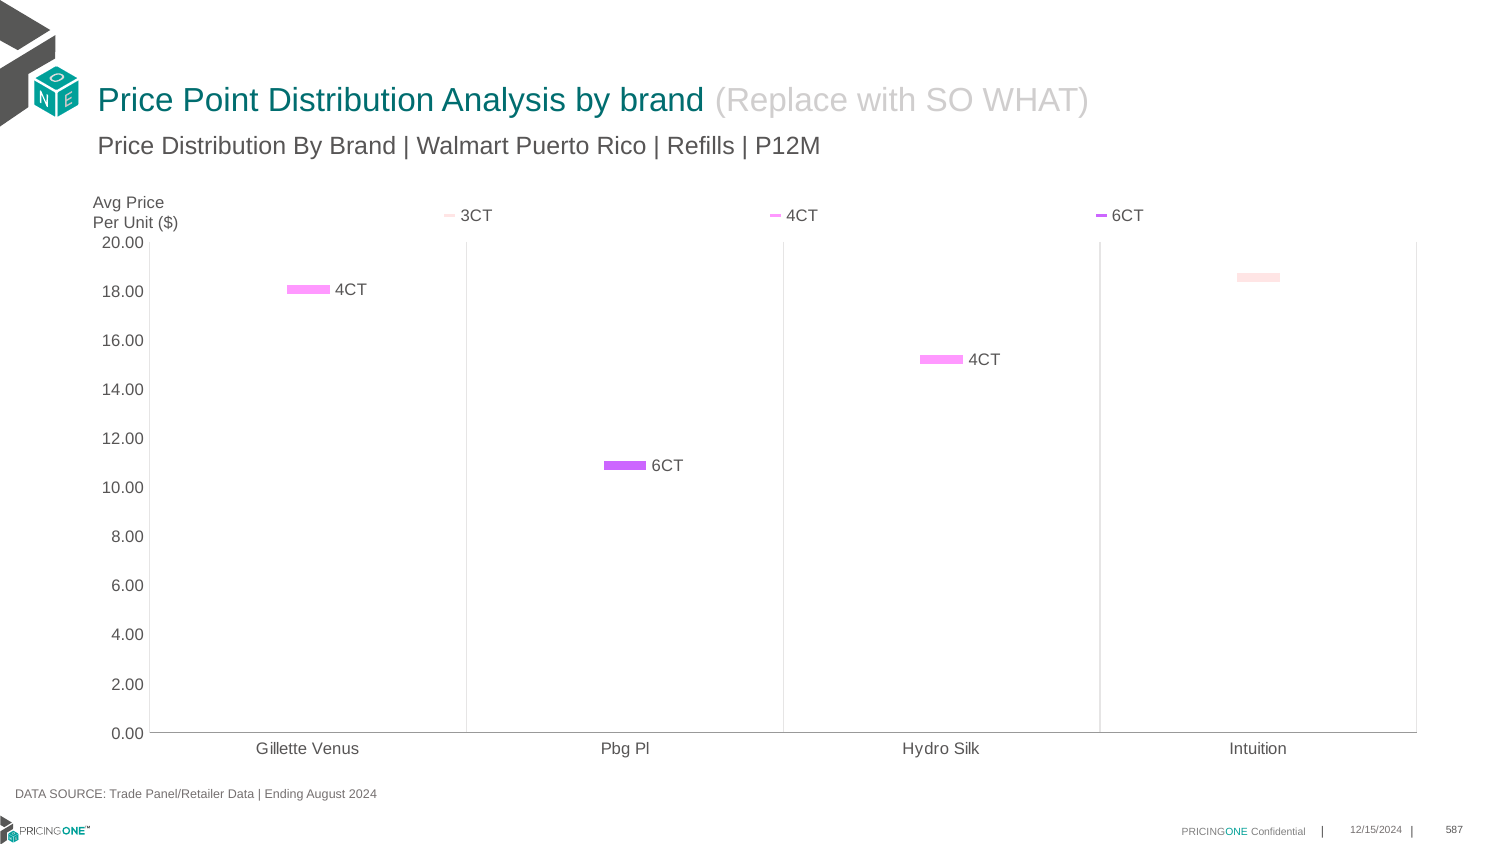

# Price Point Distribution Analysis by brand (Replace with SO WHAT)
Price Distribution By Brand | Walmart Puerto Rico | Refills | P12M

### Chart

| Category | 3CT | 4CT | 6CT |
|---|---|---|---|
| Gillette Venus | None | 18.05949793930311 | None |
| Pbg Pl | None | None | 10.883578771881078 |
| Hydro Silk | None | 15.21669708029197 | None |
| Intuition | 18.55483170466884 | None | None |
Avg Price
Per Unit ($)
DATA SOURCE: Trade Panel/Retailer Data | Ending August 2024
12/15/2024
587